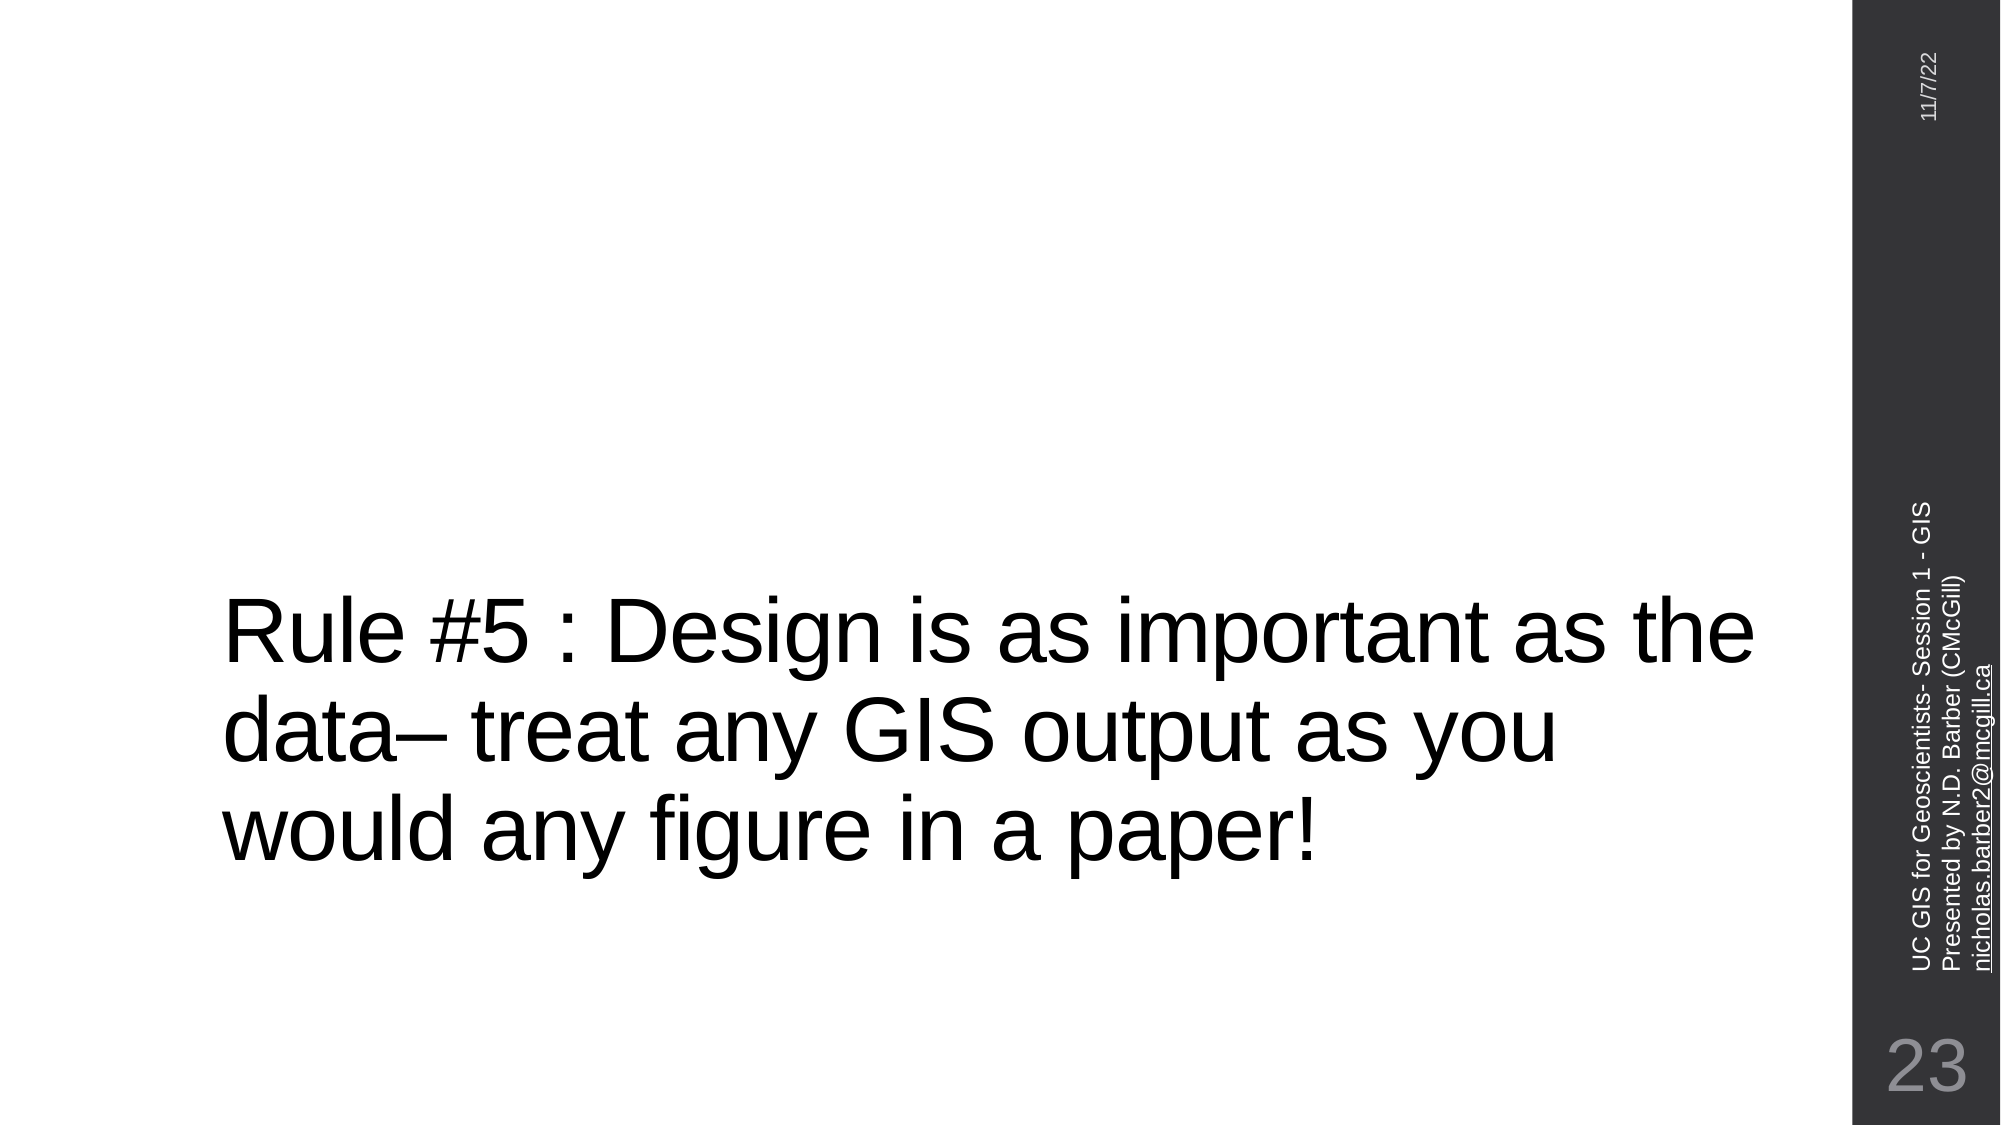

# Rule #5 : Design is as important as the data– treat any GIS output as you would any figure in a paper!
11/7/22
UC GIS for Geoscientists- Session 1 - GIS
Presented by N.D. Barber (CMcGill)
nicholas.barber2@mcgill.ca
23